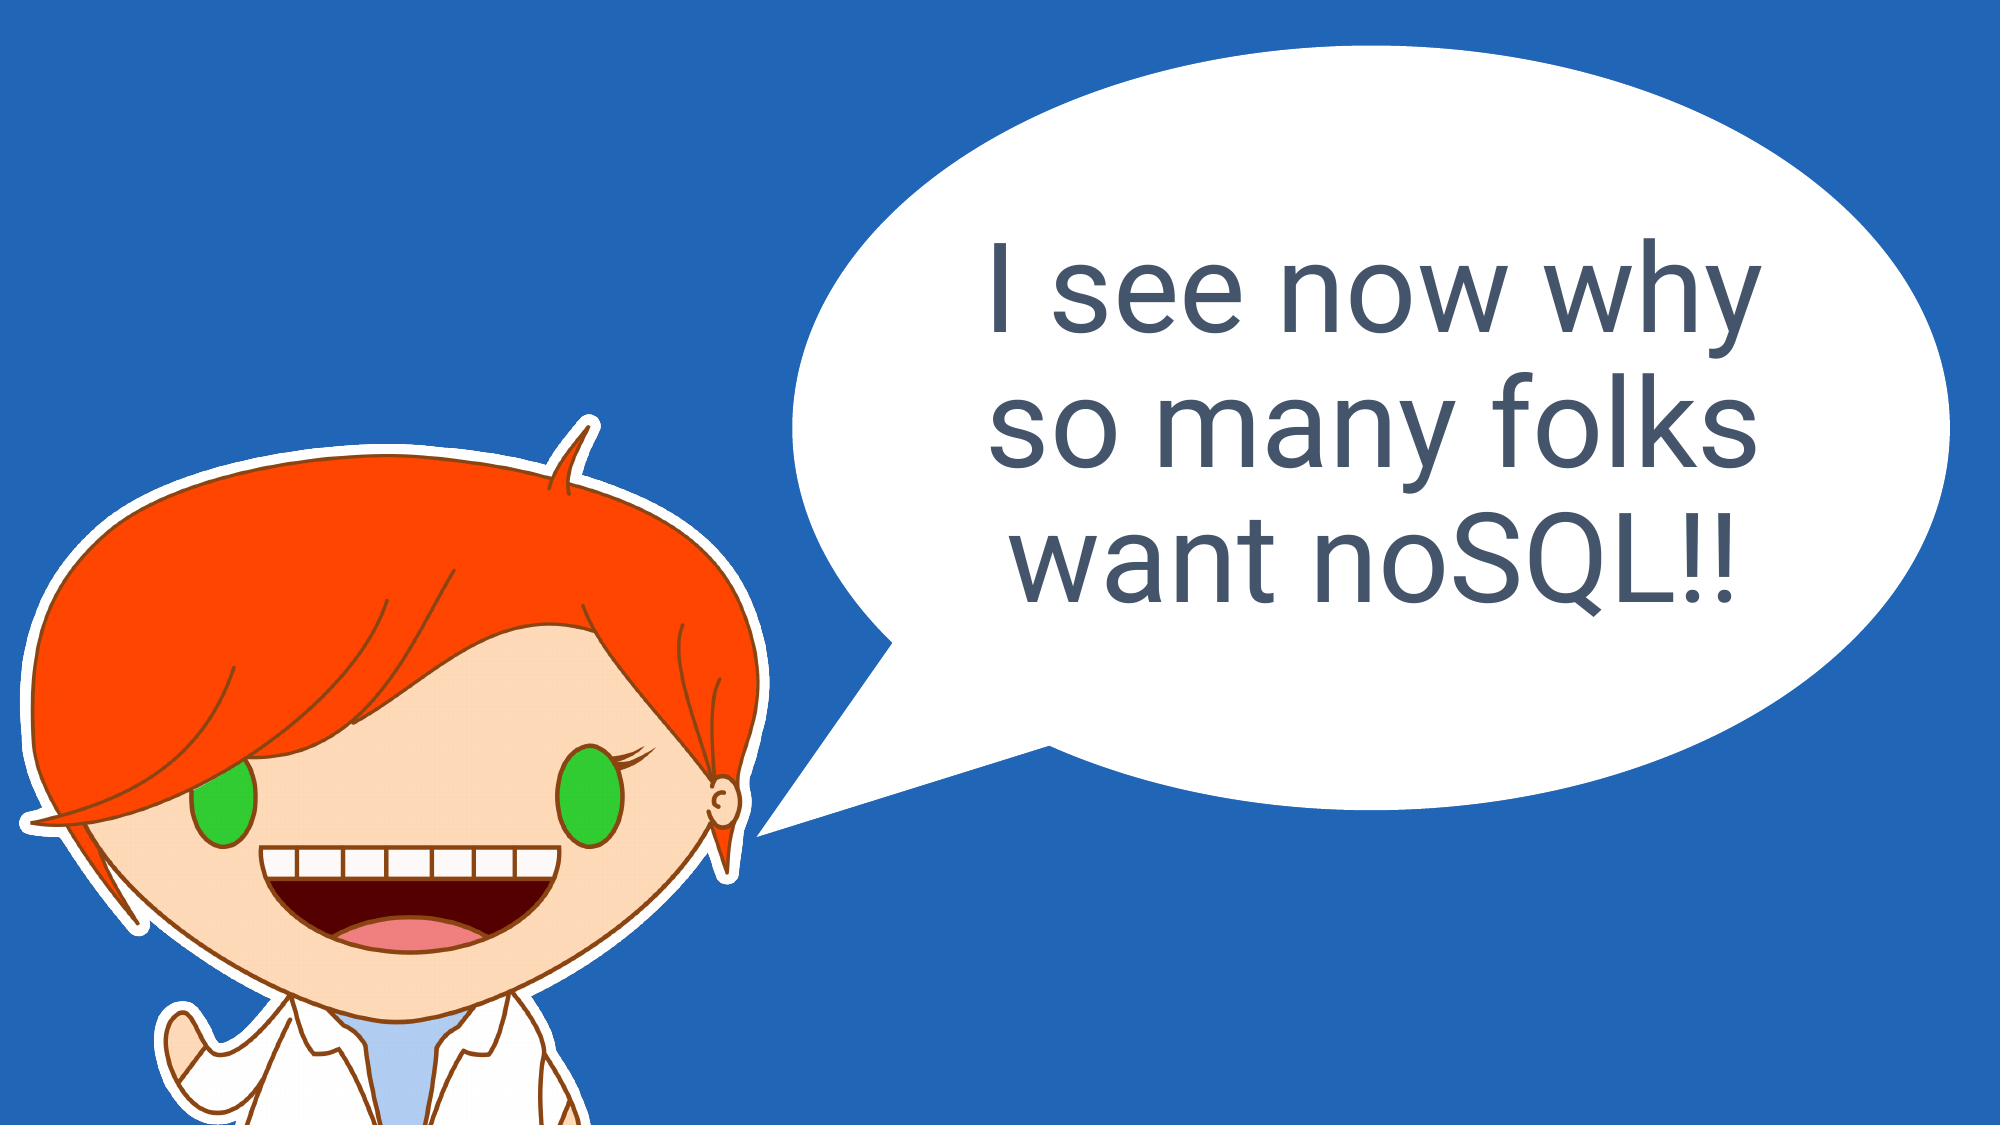

I see now why so many folks want noSQL!!